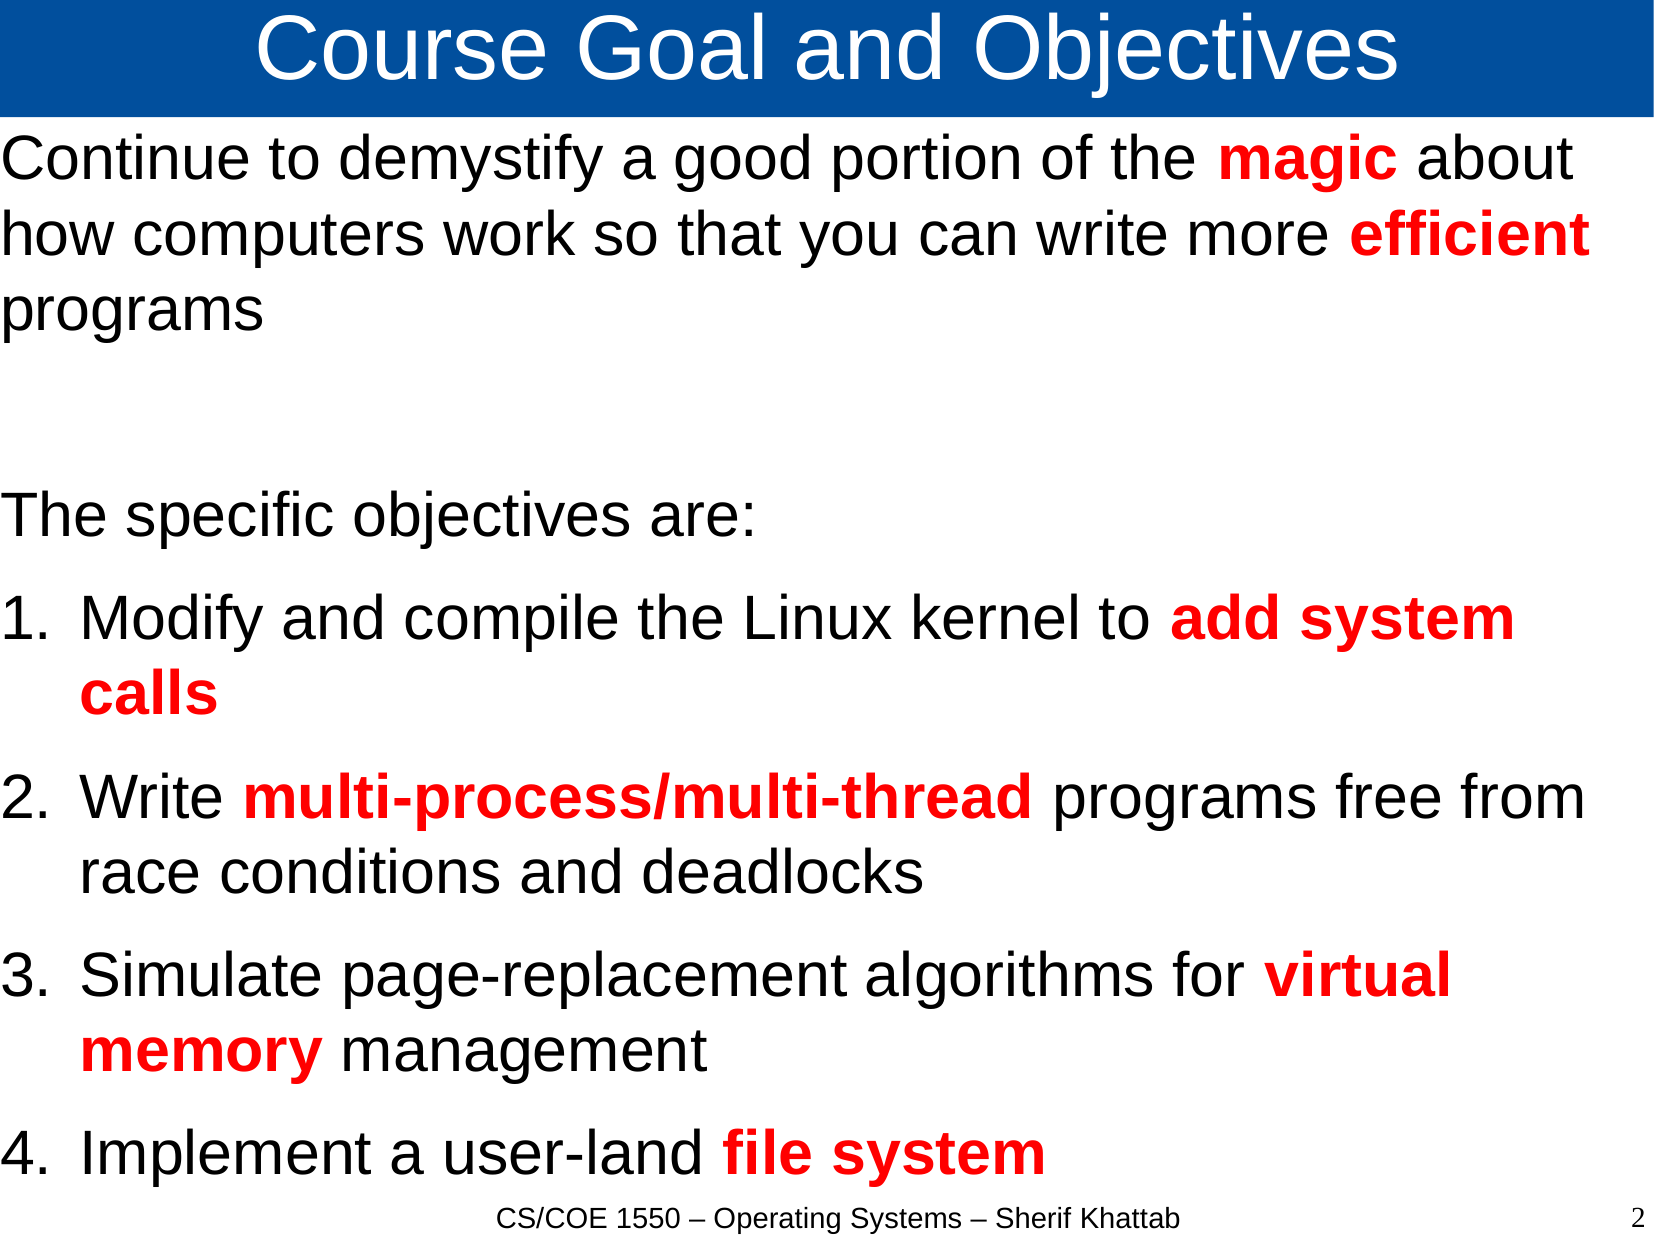

# Course Goal and Objectives
Continue to demystify a good portion of the magic about how computers work so that you can write more efficient programs

The specific objectives are:
Modify and compile the Linux kernel to add system calls
Write multi-process/multi-thread programs free from race conditions and deadlocks
Simulate page-replacement algorithms for virtual memory management
Implement a user-land file system

2
CS/COE 1550 – Operating Systems – Sherif Khattab